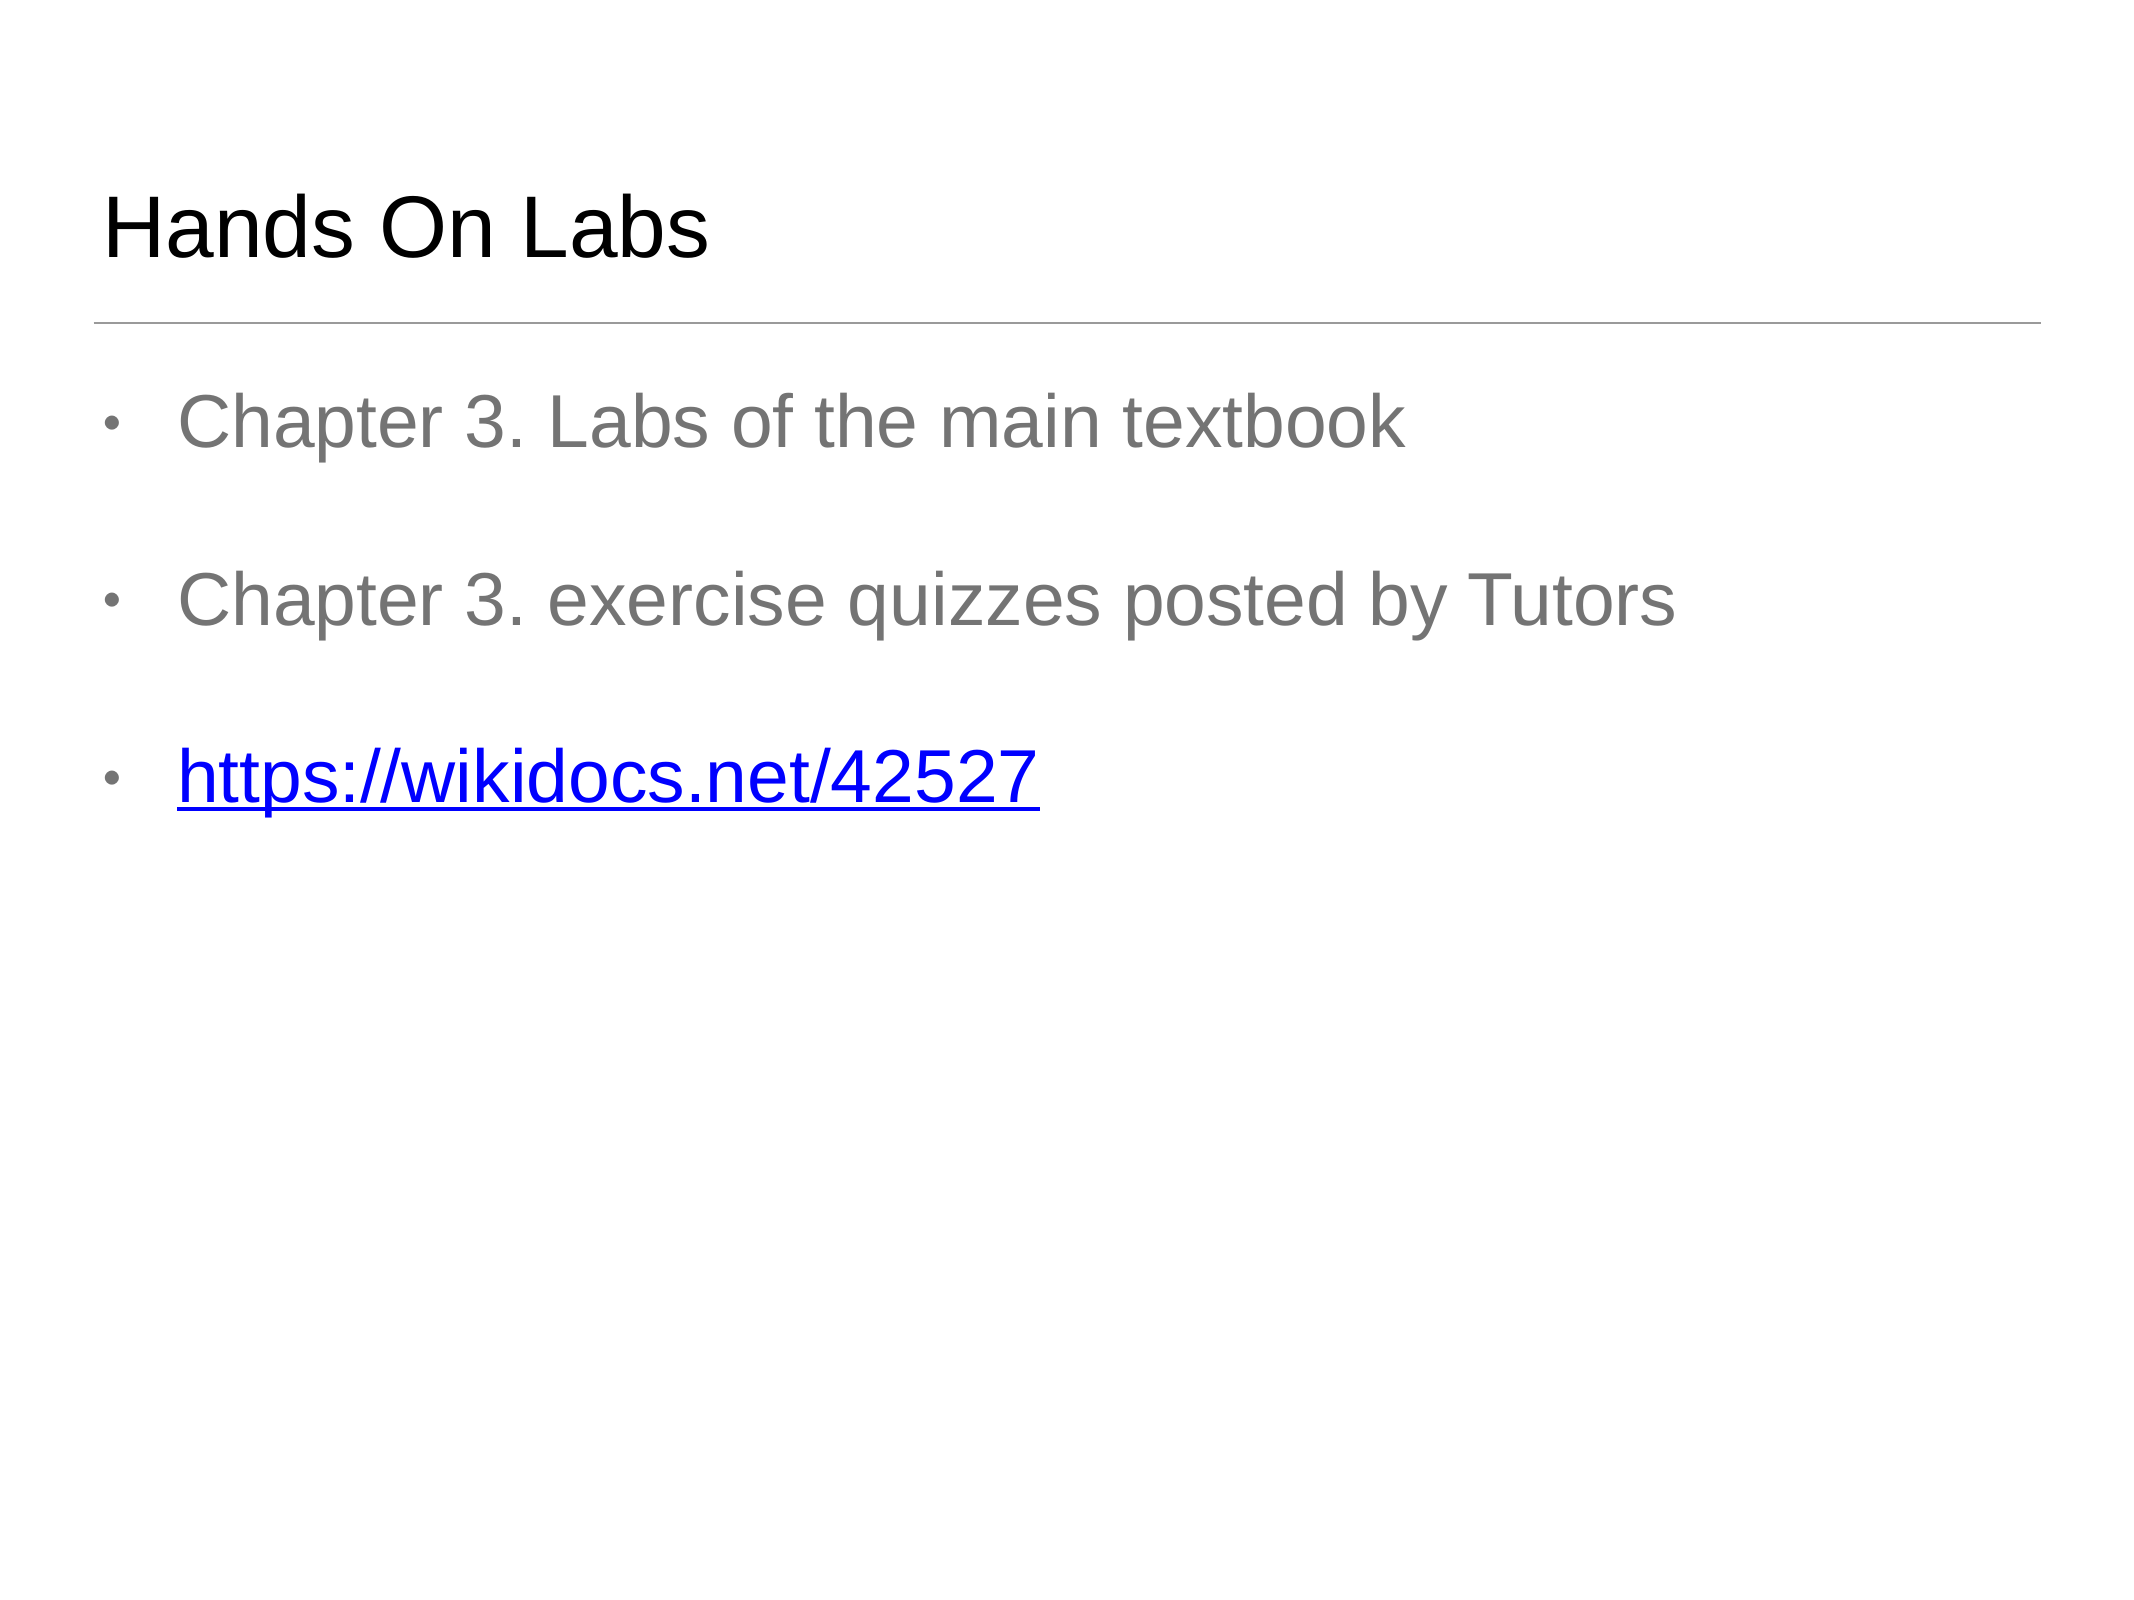

# Hands On Labs
Chapter 3. Labs of the main textbook
Chapter 3. exercise quizzes posted by Tutors
https://wikidocs.net/42527